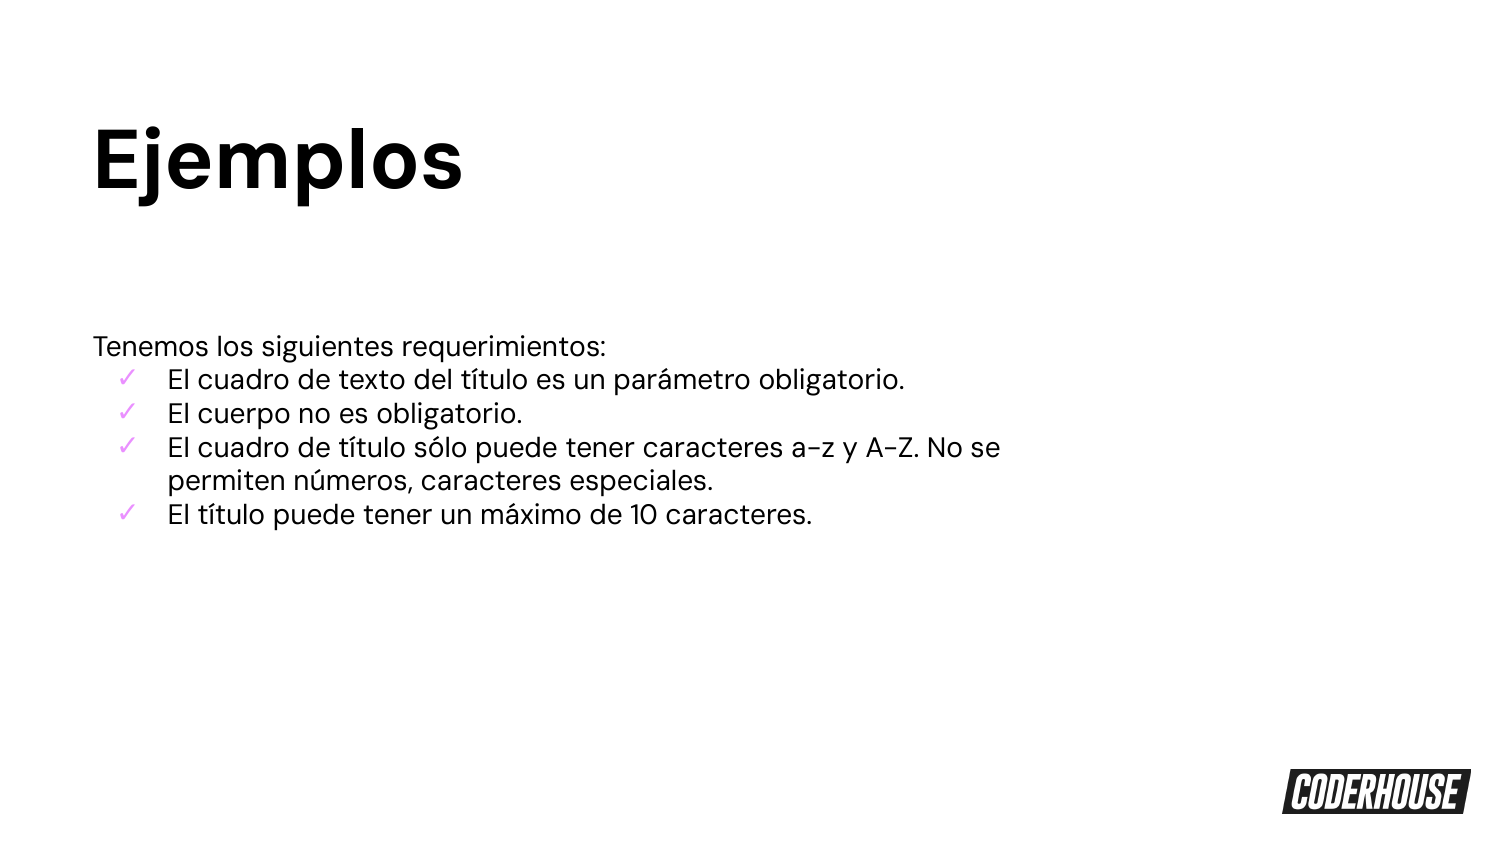

Ejemplos
Tenemos los siguientes requerimientos:
El cuadro de texto del título es un parámetro obligatorio.
El cuerpo no es obligatorio.
El cuadro de título sólo puede tener caracteres a-z y A-Z. No se permiten números, caracteres especiales.
El título puede tener un máximo de 10 caracteres.